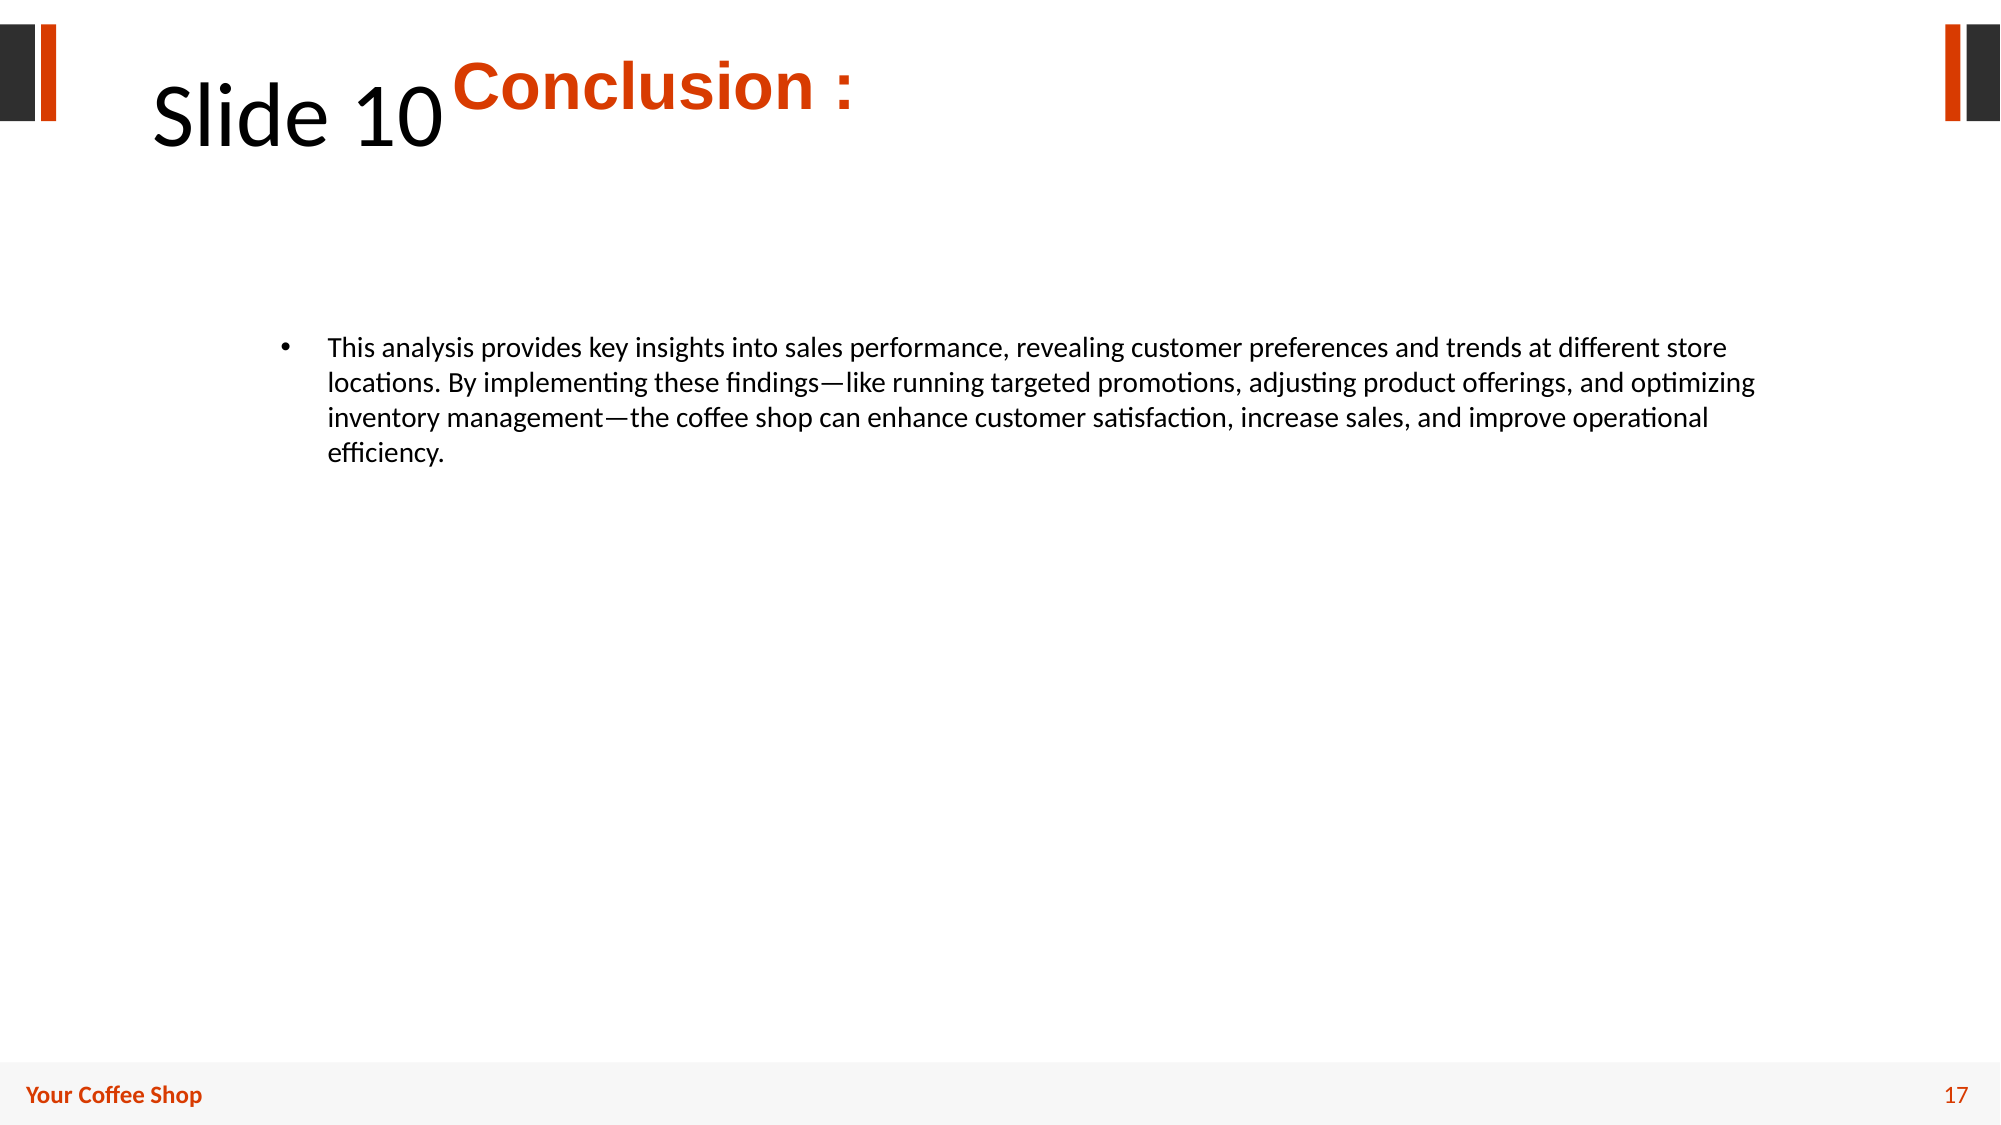

Conclusion :
# Slide 10
This analysis provides key insights into sales performance, revealing customer preferences and trends at different store locations. By implementing these findings—like running targeted promotions, adjusting product offerings, and optimizing inventory management—the coffee shop can enhance customer satisfaction, increase sales, and improve operational efficiency.